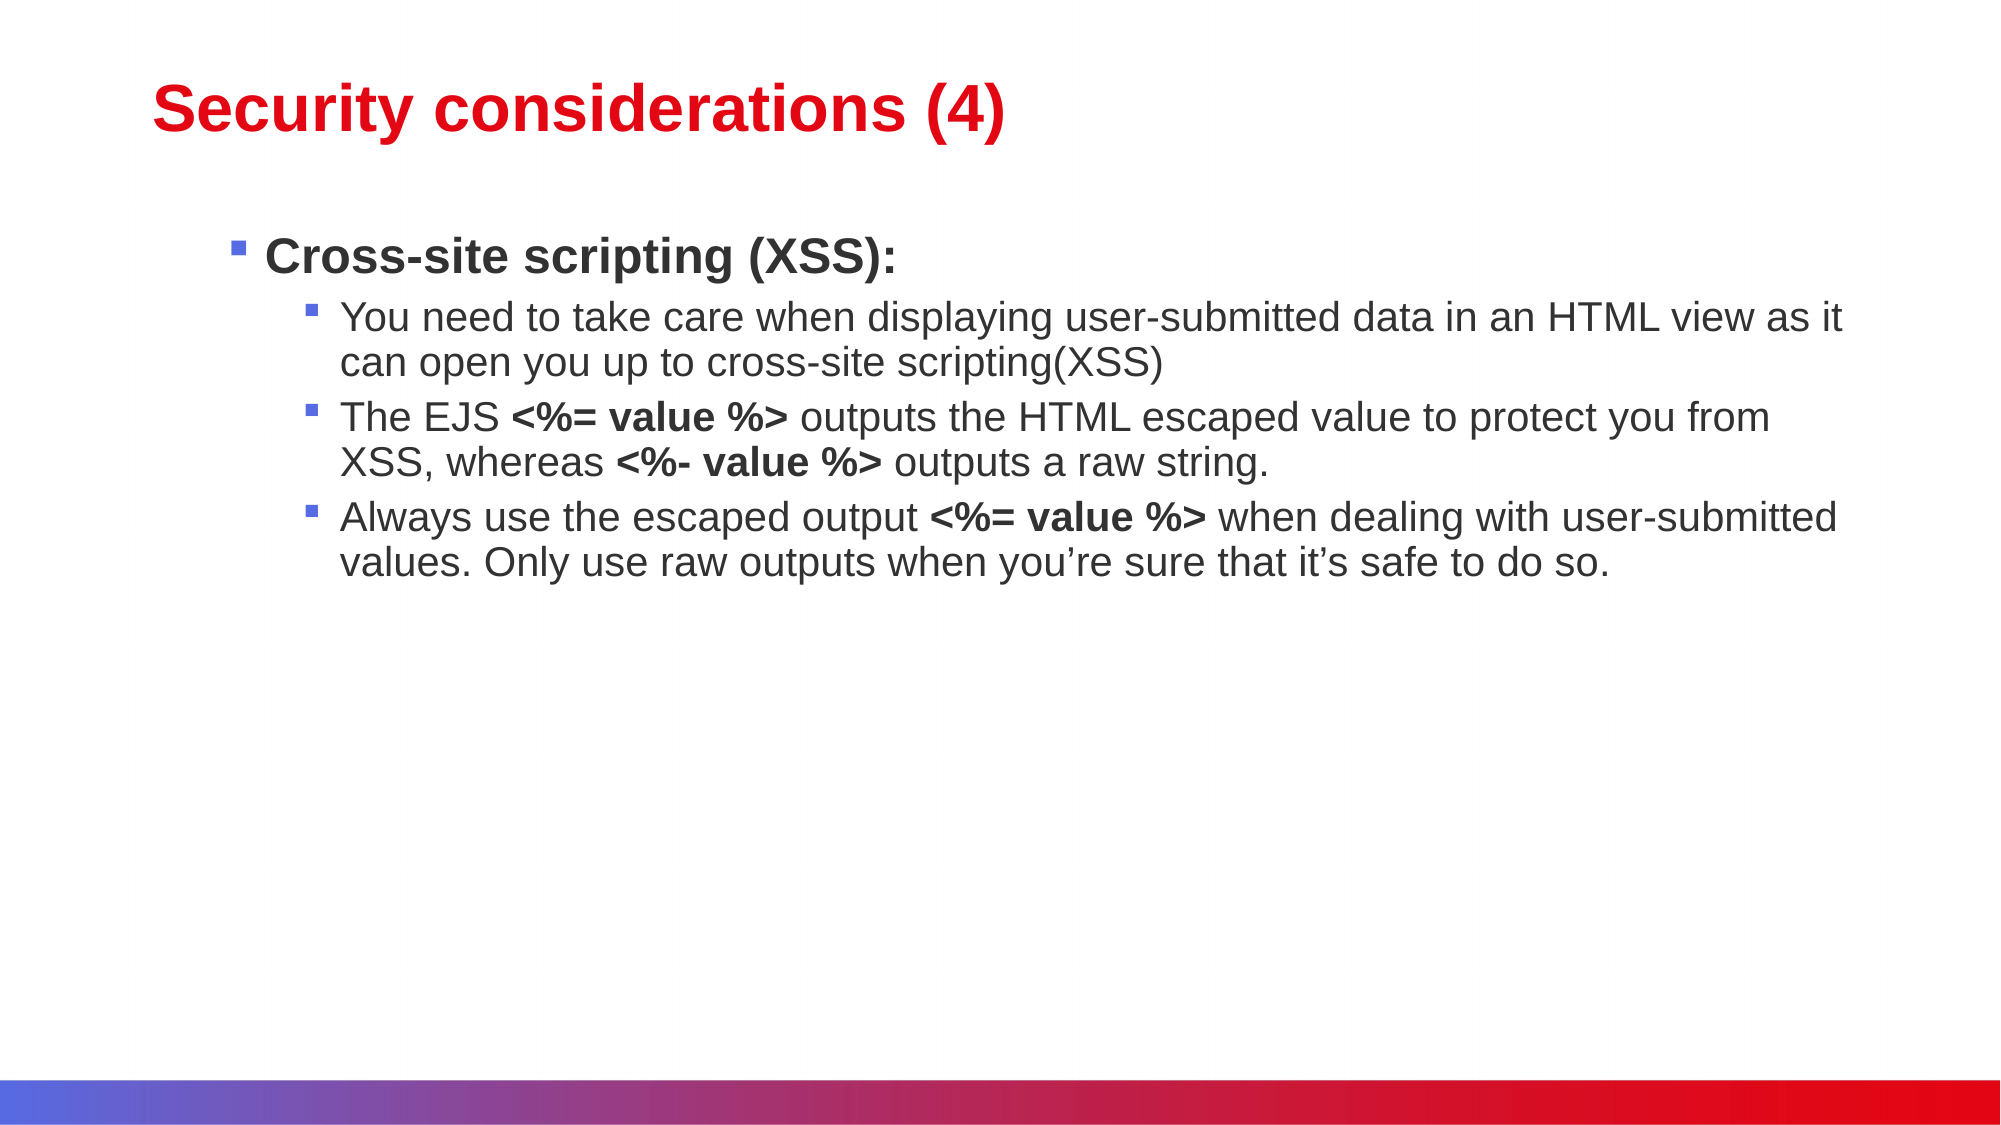

# Security considerations (4)
Cross-site scripting (XSS):
You need to take care when displaying user-submitted data in an HTML view as it can open you up to cross-site scripting(XSS)
The EJS <%= value %> outputs the HTML escaped value to protect you from XSS, whereas <%- value %> outputs a raw string.
Always use the escaped output <%= value %> when dealing with user-submitted values. Only use raw outputs when you’re sure that it’s safe to do so.